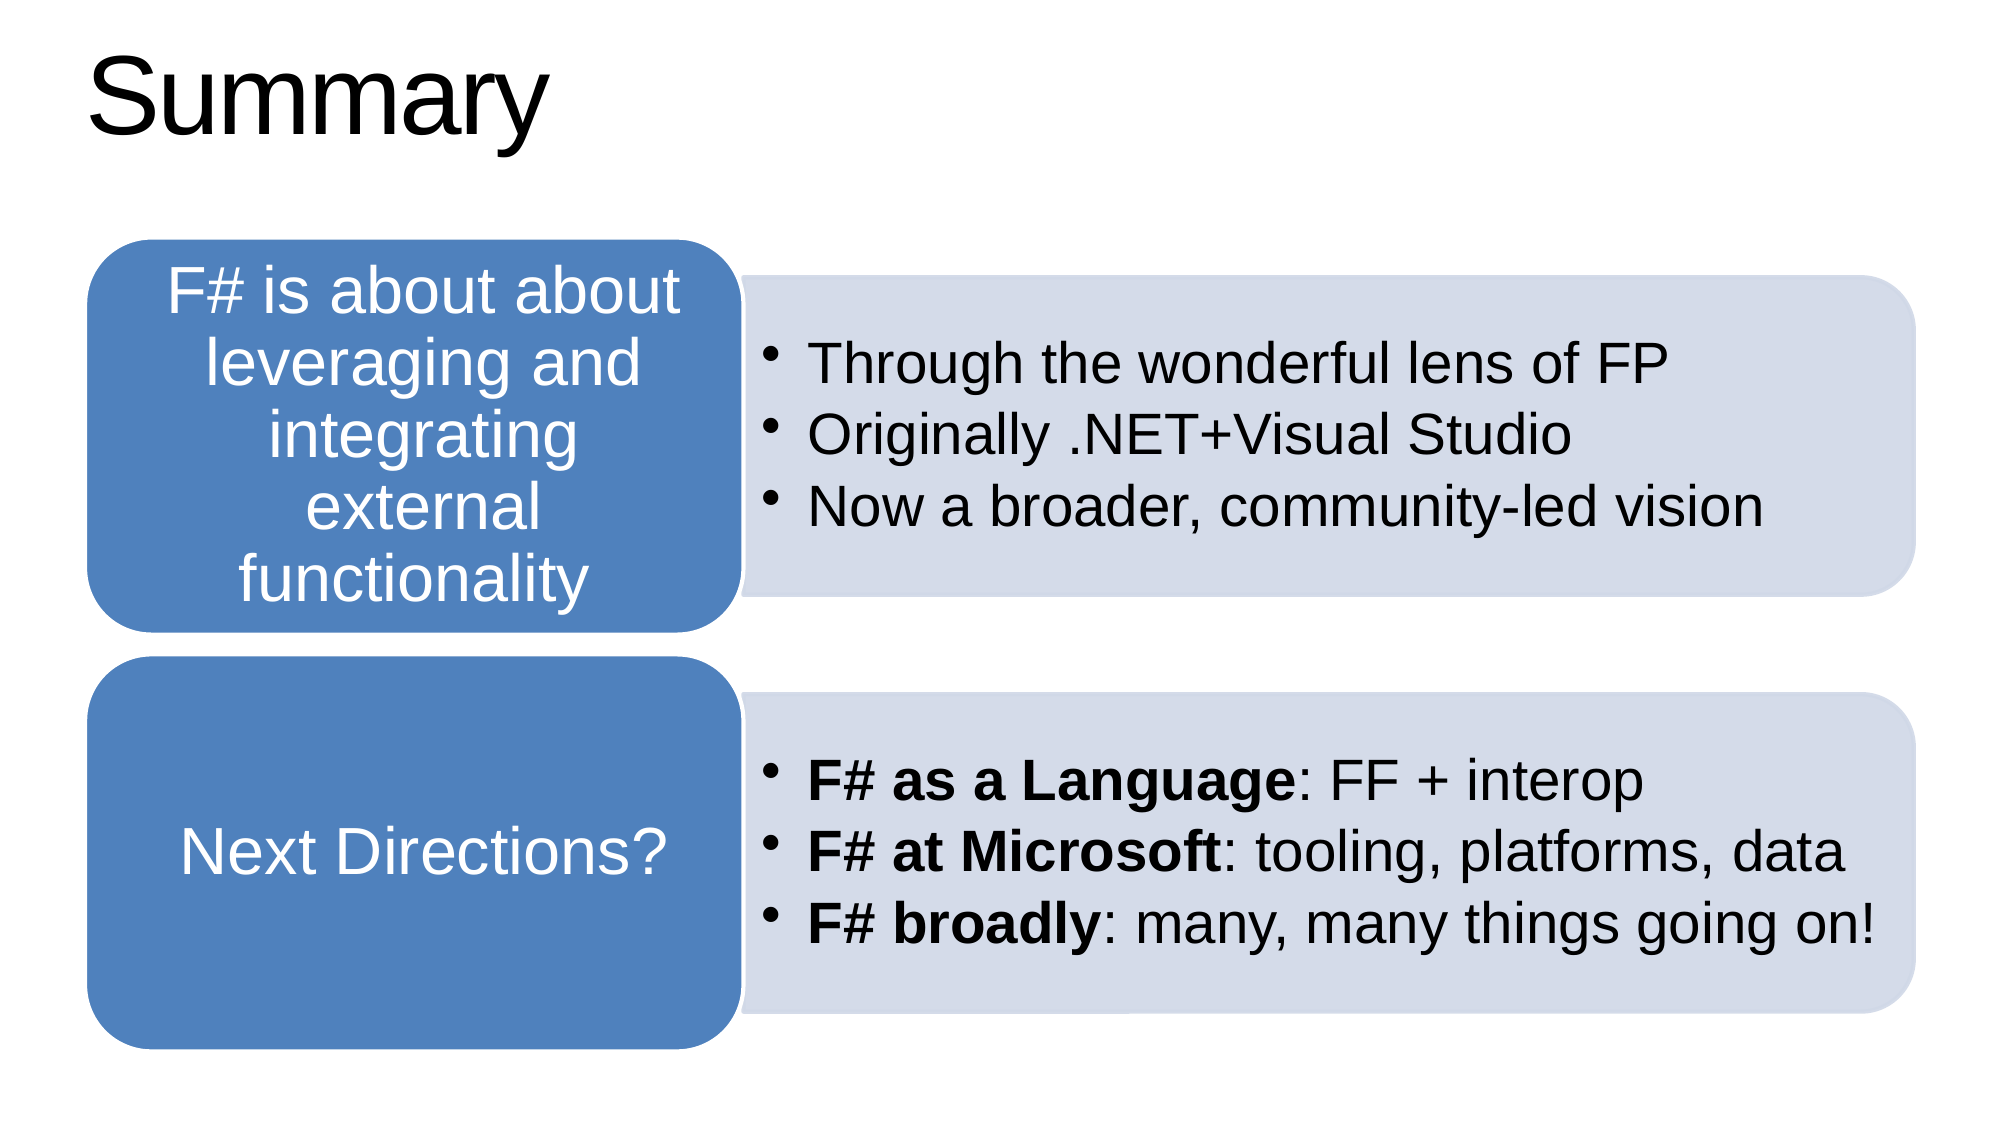

# Summary
Through the wonderful lens of FP
Originally .NET+Visual Studio
Now a broader, community-led vision
F# is about about leveraging and integrating external functionality
F# as a Language: FF + interop
F# at Microsoft: tooling, platforms, data
F# broadly: many, many things going on!
Next Directions?